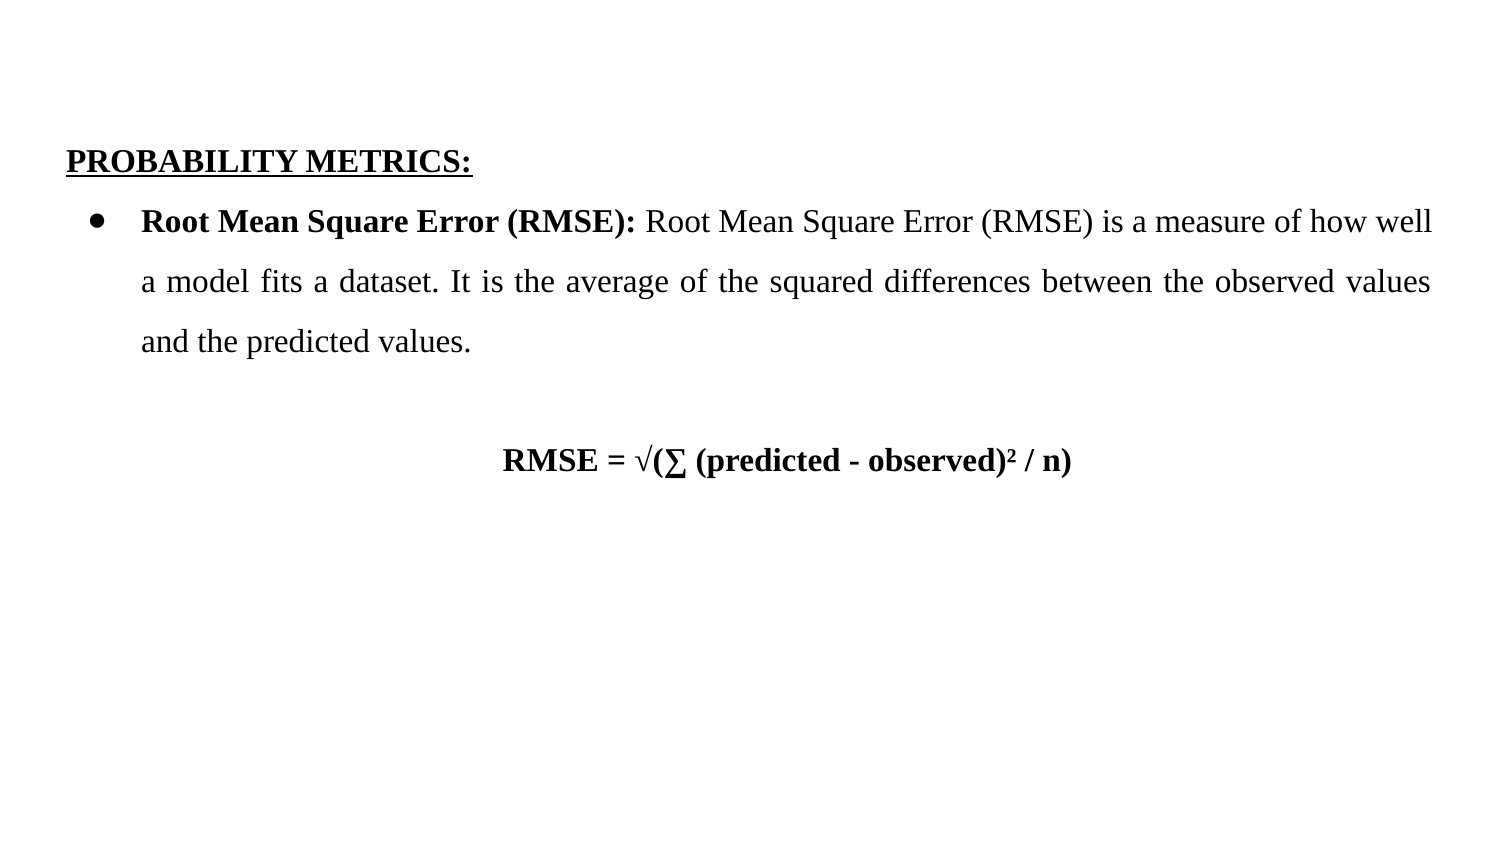

PROBABILITY METRICS:
Root Mean Square Error (RMSE): Root Mean Square Error (RMSE) is a measure of how well a model fits a dataset. It is the average of the squared differences between the observed values and the predicted values.

RMSE = √(∑ (predicted - observed)² / n)